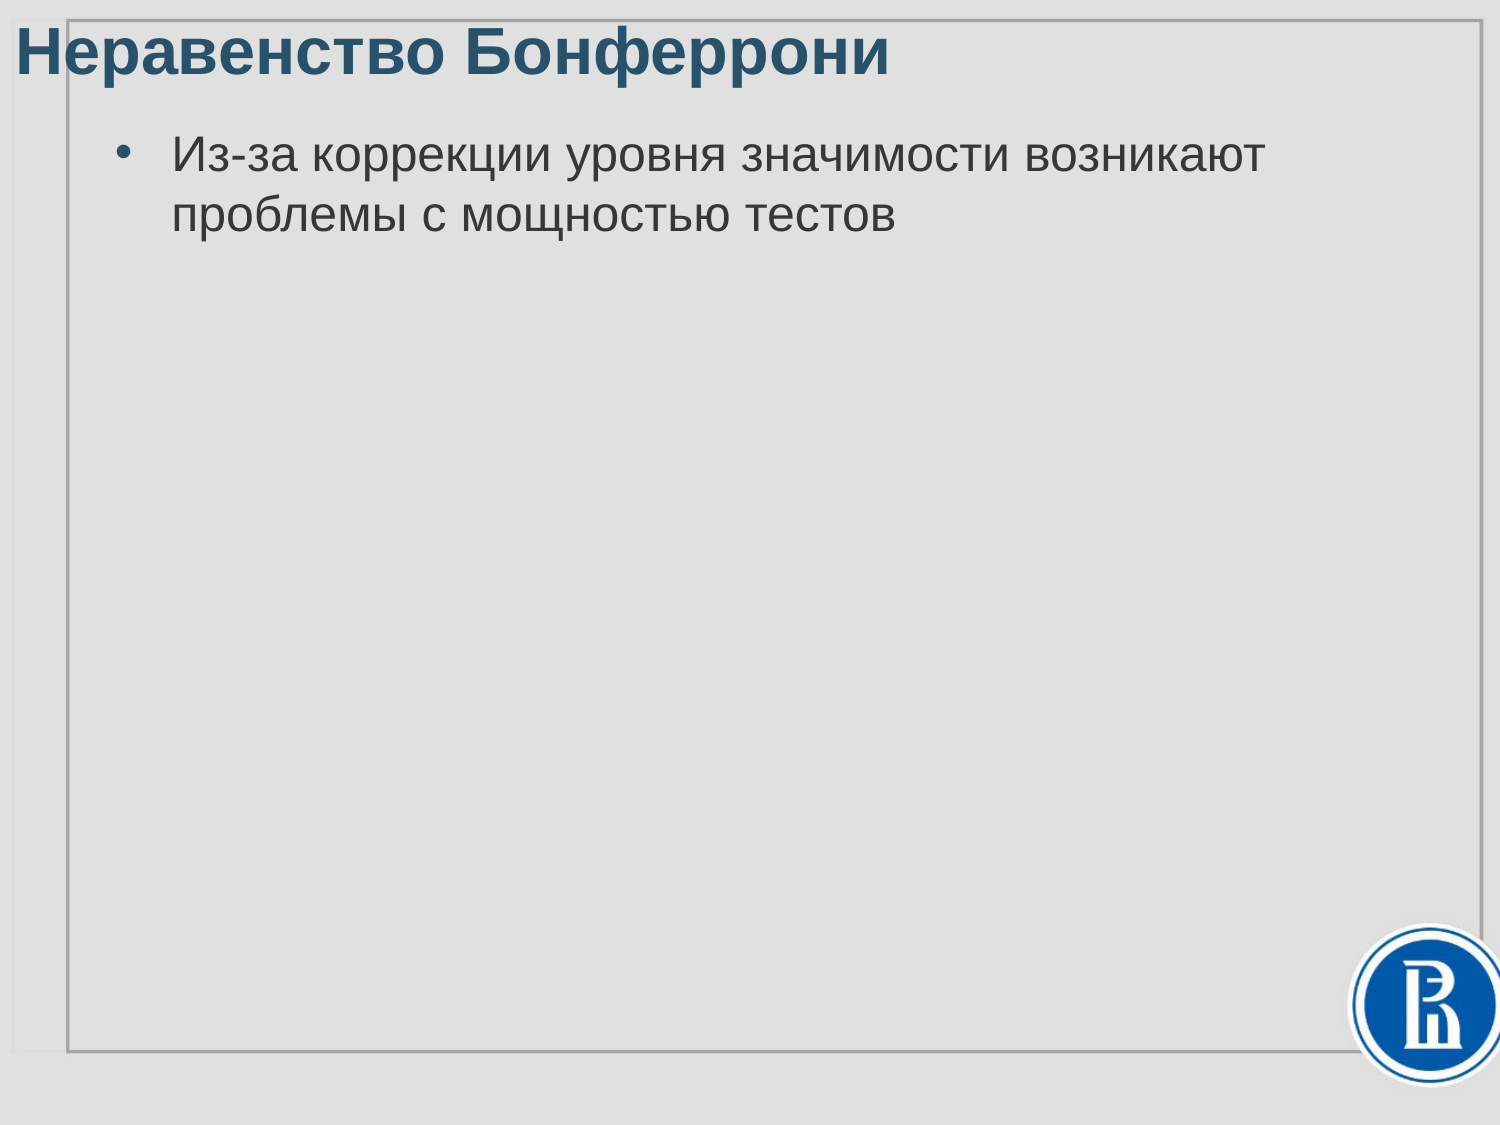

# Неравенство Бонферрони
Из-за коррекции уровня значимости возникают проблемы с мощностью тестов